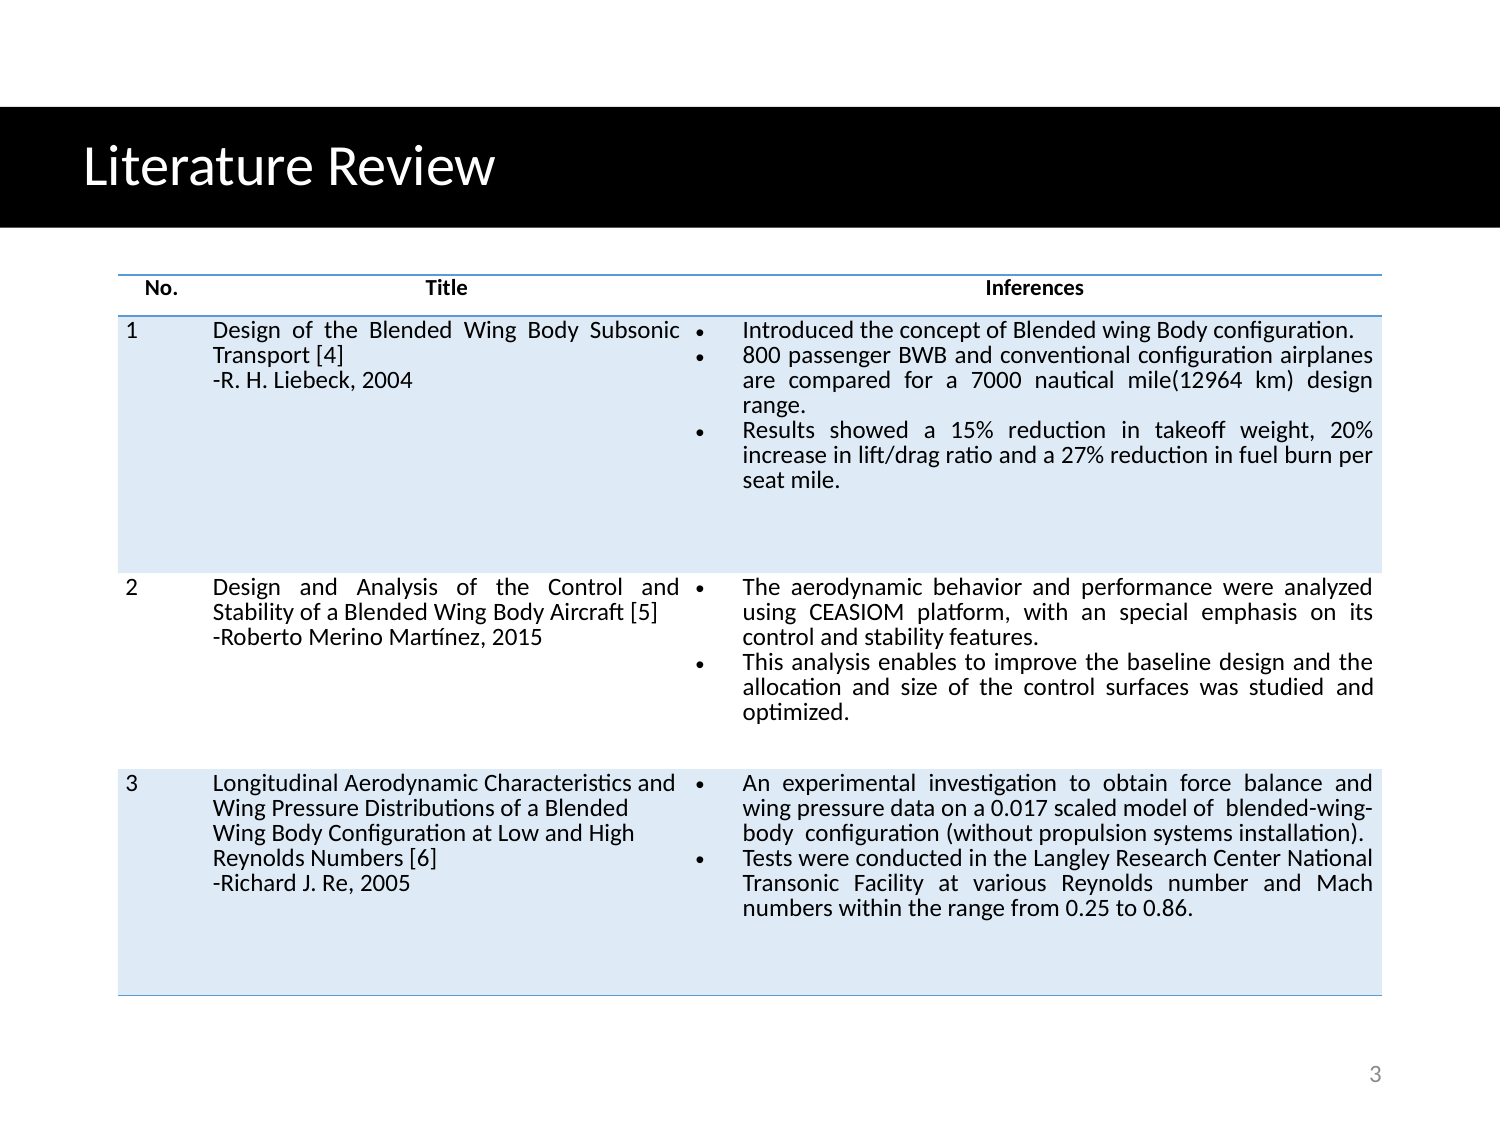

# Literature Review

| No. | Title | Inferences |
| --- | --- | --- |
| 1 | Design of the Blended Wing Body Subsonic Transport [4] -R. H. Liebeck, 2004 | Introduced the concept of Blended wing Body configuration. 800 passenger BWB and conventional configuration airplanes are compared for a 7000 nautical mile(12964 km) design range. Results showed a 15% reduction in takeoff weight, 20% increase in lift/drag ratio and a 27% reduction in fuel burn per seat mile. |
| 2 | Design and Analysis of the Control and Stability of a Blended Wing Body Aircraft [5] -Roberto Merino Martínez, 2015 | The aerodynamic behavior and performance were analyzed using CEASIOM platform, with an special emphasis on its control and stability features. This analysis enables to improve the baseline design and the allocation and size of the control surfaces was studied and optimized. |
| 3 | Longitudinal Aerodynamic Characteristics and Wing Pressure Distributions of a Blended Wing Body Configuration at Low and High Reynolds Numbers [6] -Richard J. Re, 2005 | An experimental investigation to obtain force balance and wing pressure data on a 0.017 scaled model of blended-wing-body configuration (without propulsion systems installation). Tests were conducted in the Langley Research Center National Transonic Facility at various Reynolds number and Mach numbers within the range from 0.25 to 0.86. |
3